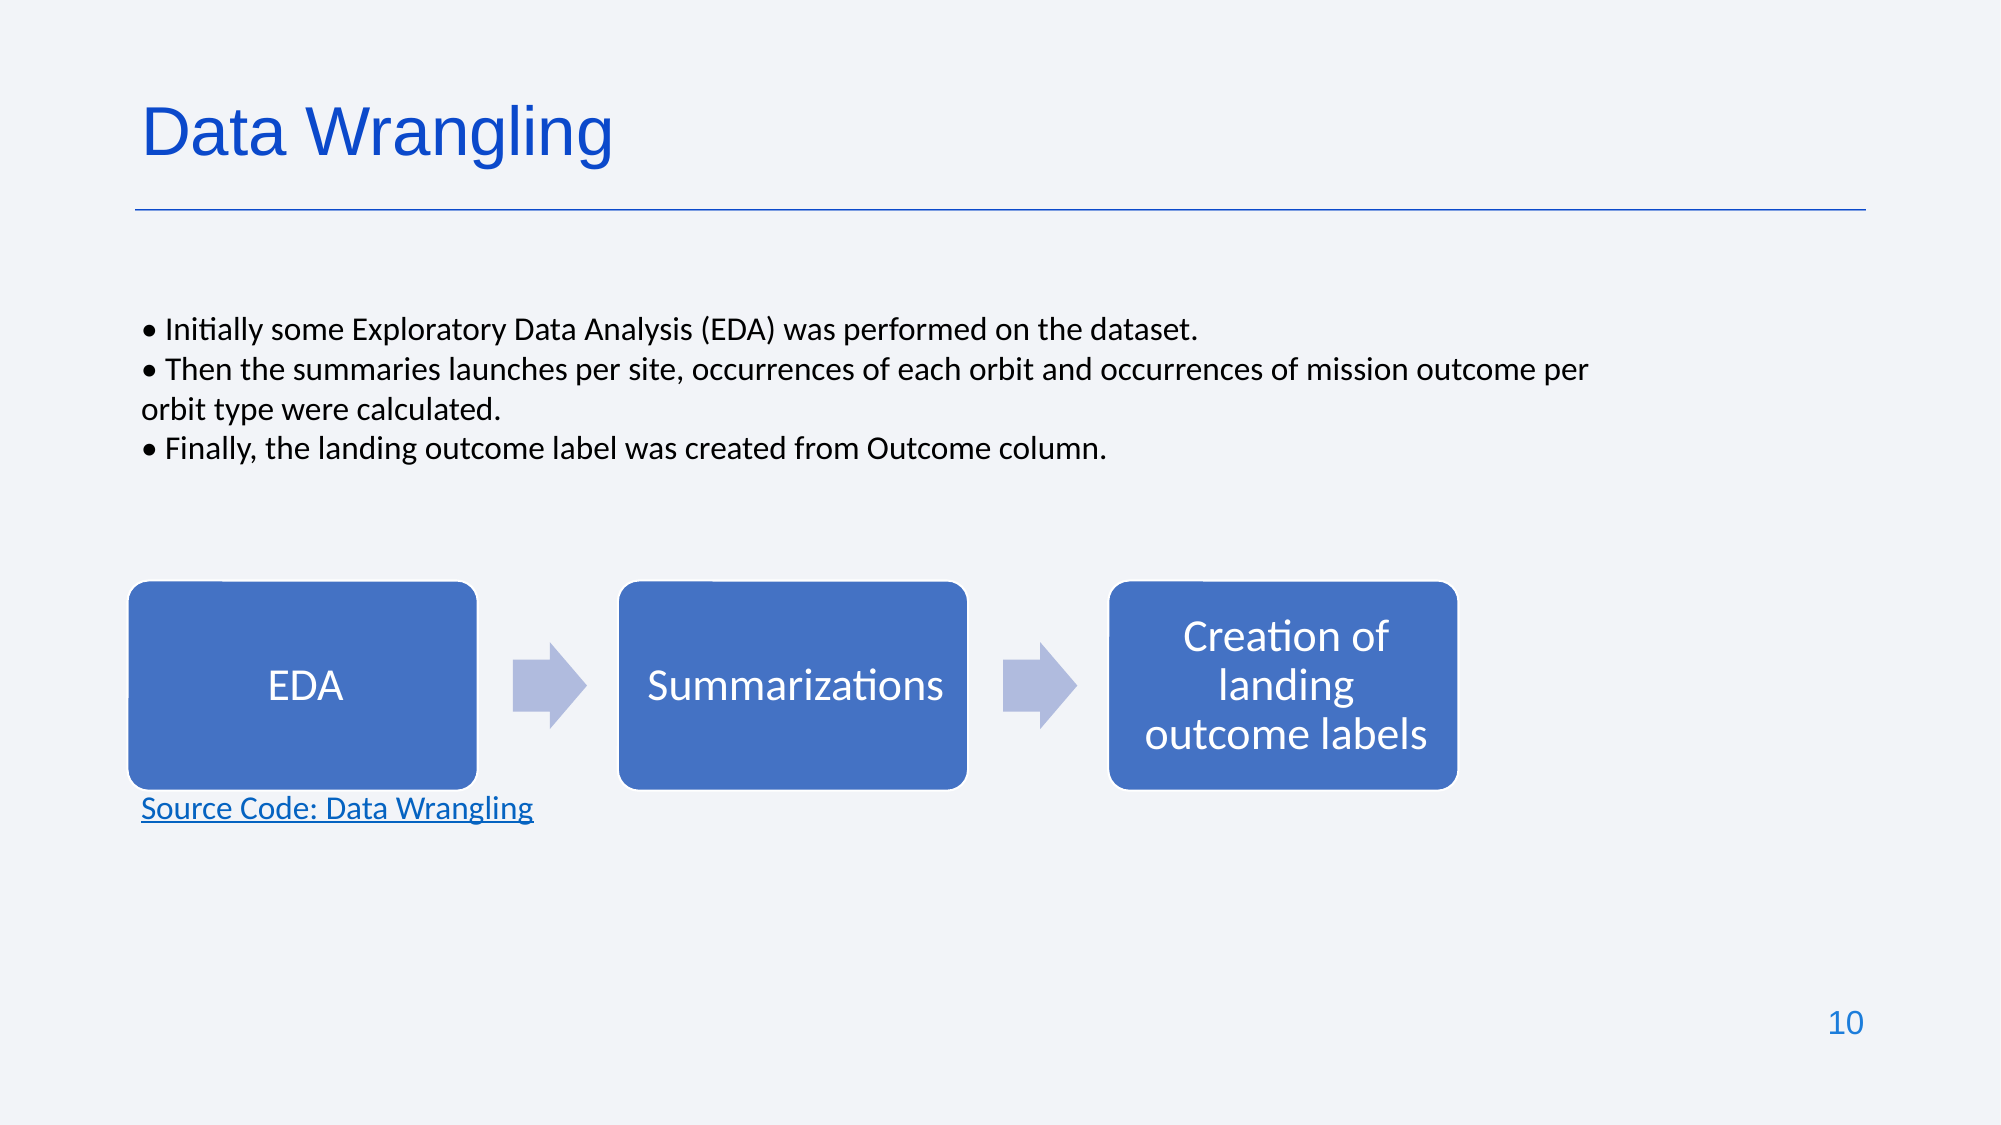

Data Wrangling
• Initially some Exploratory Data Analysis (EDA) was performed on the dataset.
• Then the summaries launches per site, occurrences of each orbit and occurrences of mission outcome per orbit type were calculated.
• Finally, the landing outcome label was created from Outcome column.

Source Code: Data Wrangling
EDA

Summarizations

Creation of landing outcome labels
10